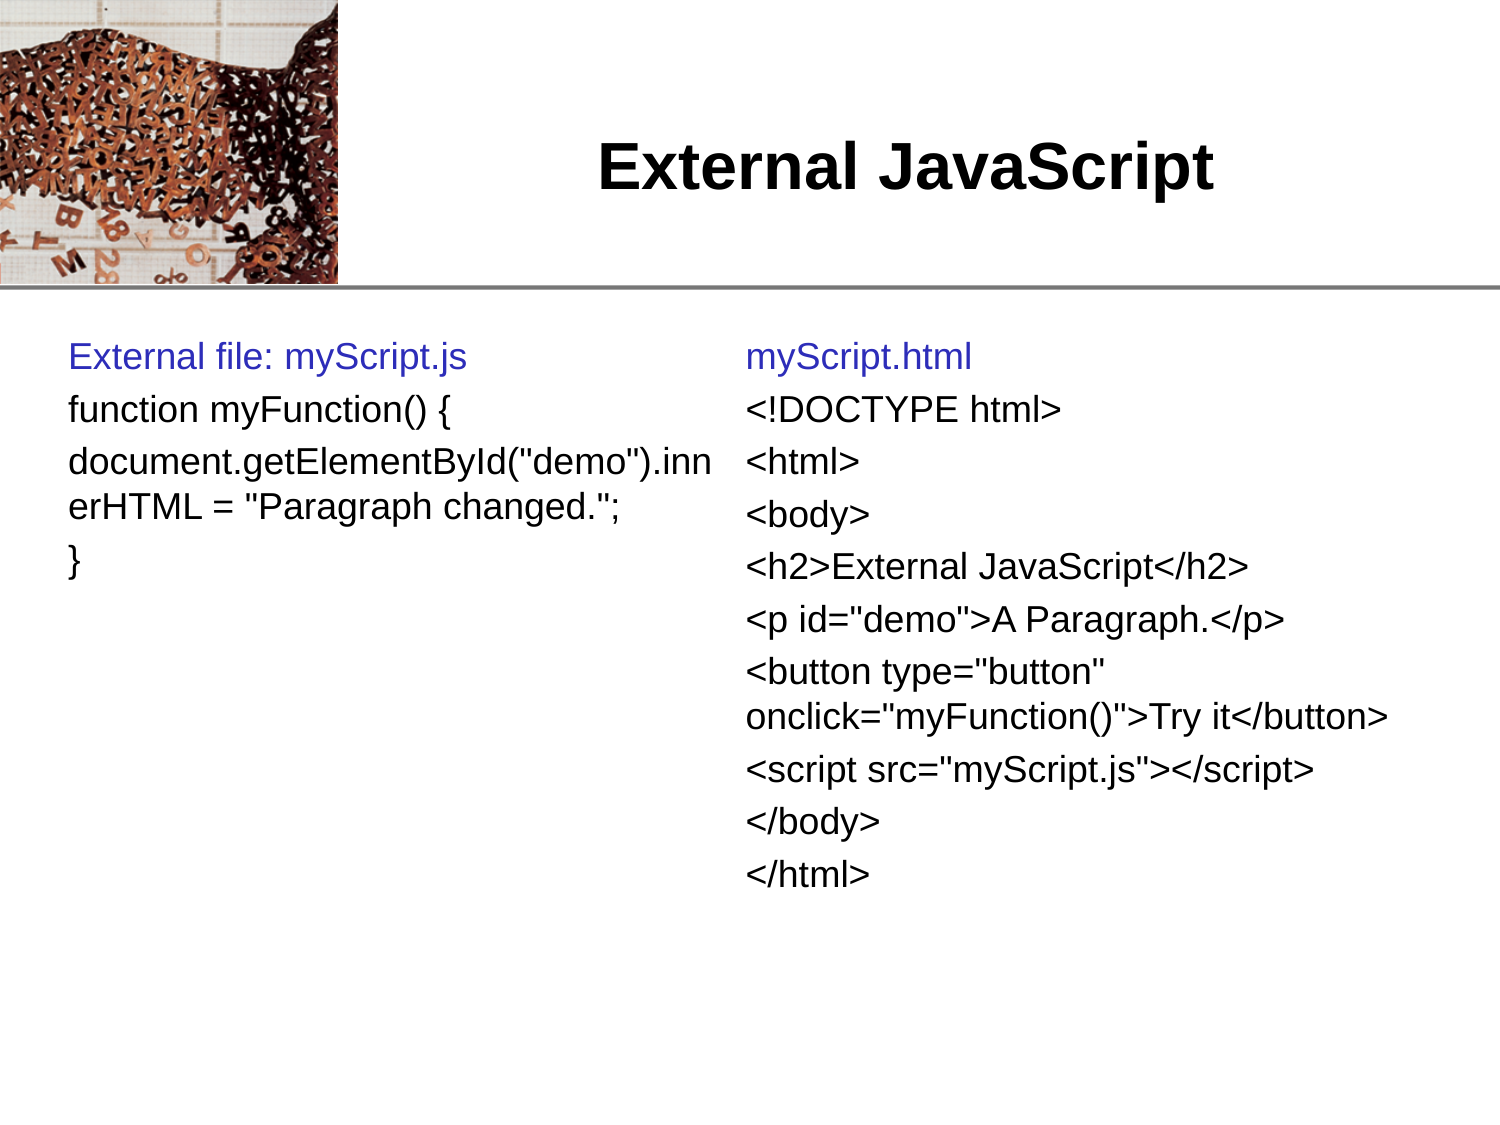

# External JavaScript
External file: myScript.js
function myFunction() {
document.getElementById("demo").innerHTML = "Paragraph changed.";
}
myScript.html
<!DOCTYPE html>
<html>
<body>
<h2>External JavaScript</h2>
<p id="demo">A Paragraph.</p>
<button type="button" onclick="myFunction()">Try it</button>
<script src="myScript.js"></script>
</body>
</html>